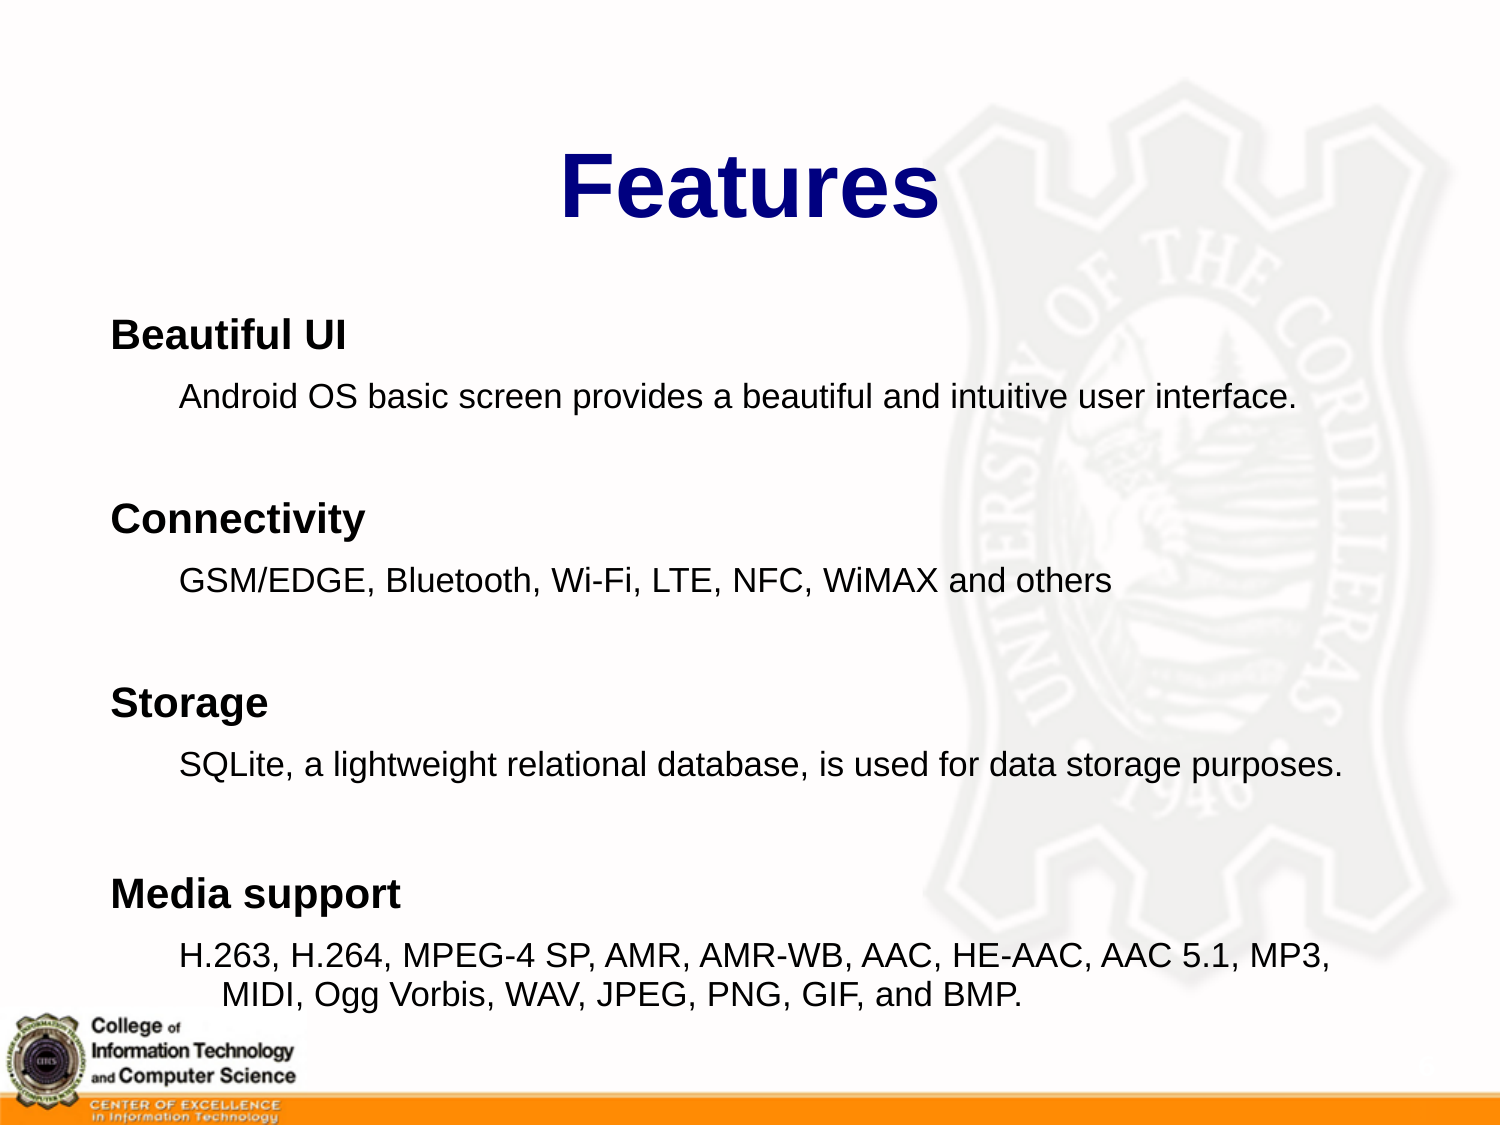

# Features
Beautiful UI
Android OS basic screen provides a beautiful and intuitive user interface.

Connectivity
GSM/EDGE, Bluetooth, Wi-Fi, LTE, NFC, WiMAX and others

Storage
SQLite, a lightweight relational database, is used for data storage purposes.

Media support
H.263, H.264, MPEG-4 SP, AMR, AMR-WB, AAC, HE-AAC, AAC 5.1, MP3, MIDI, Ogg Vorbis, WAV, JPEG, PNG, GIF, and BMP.